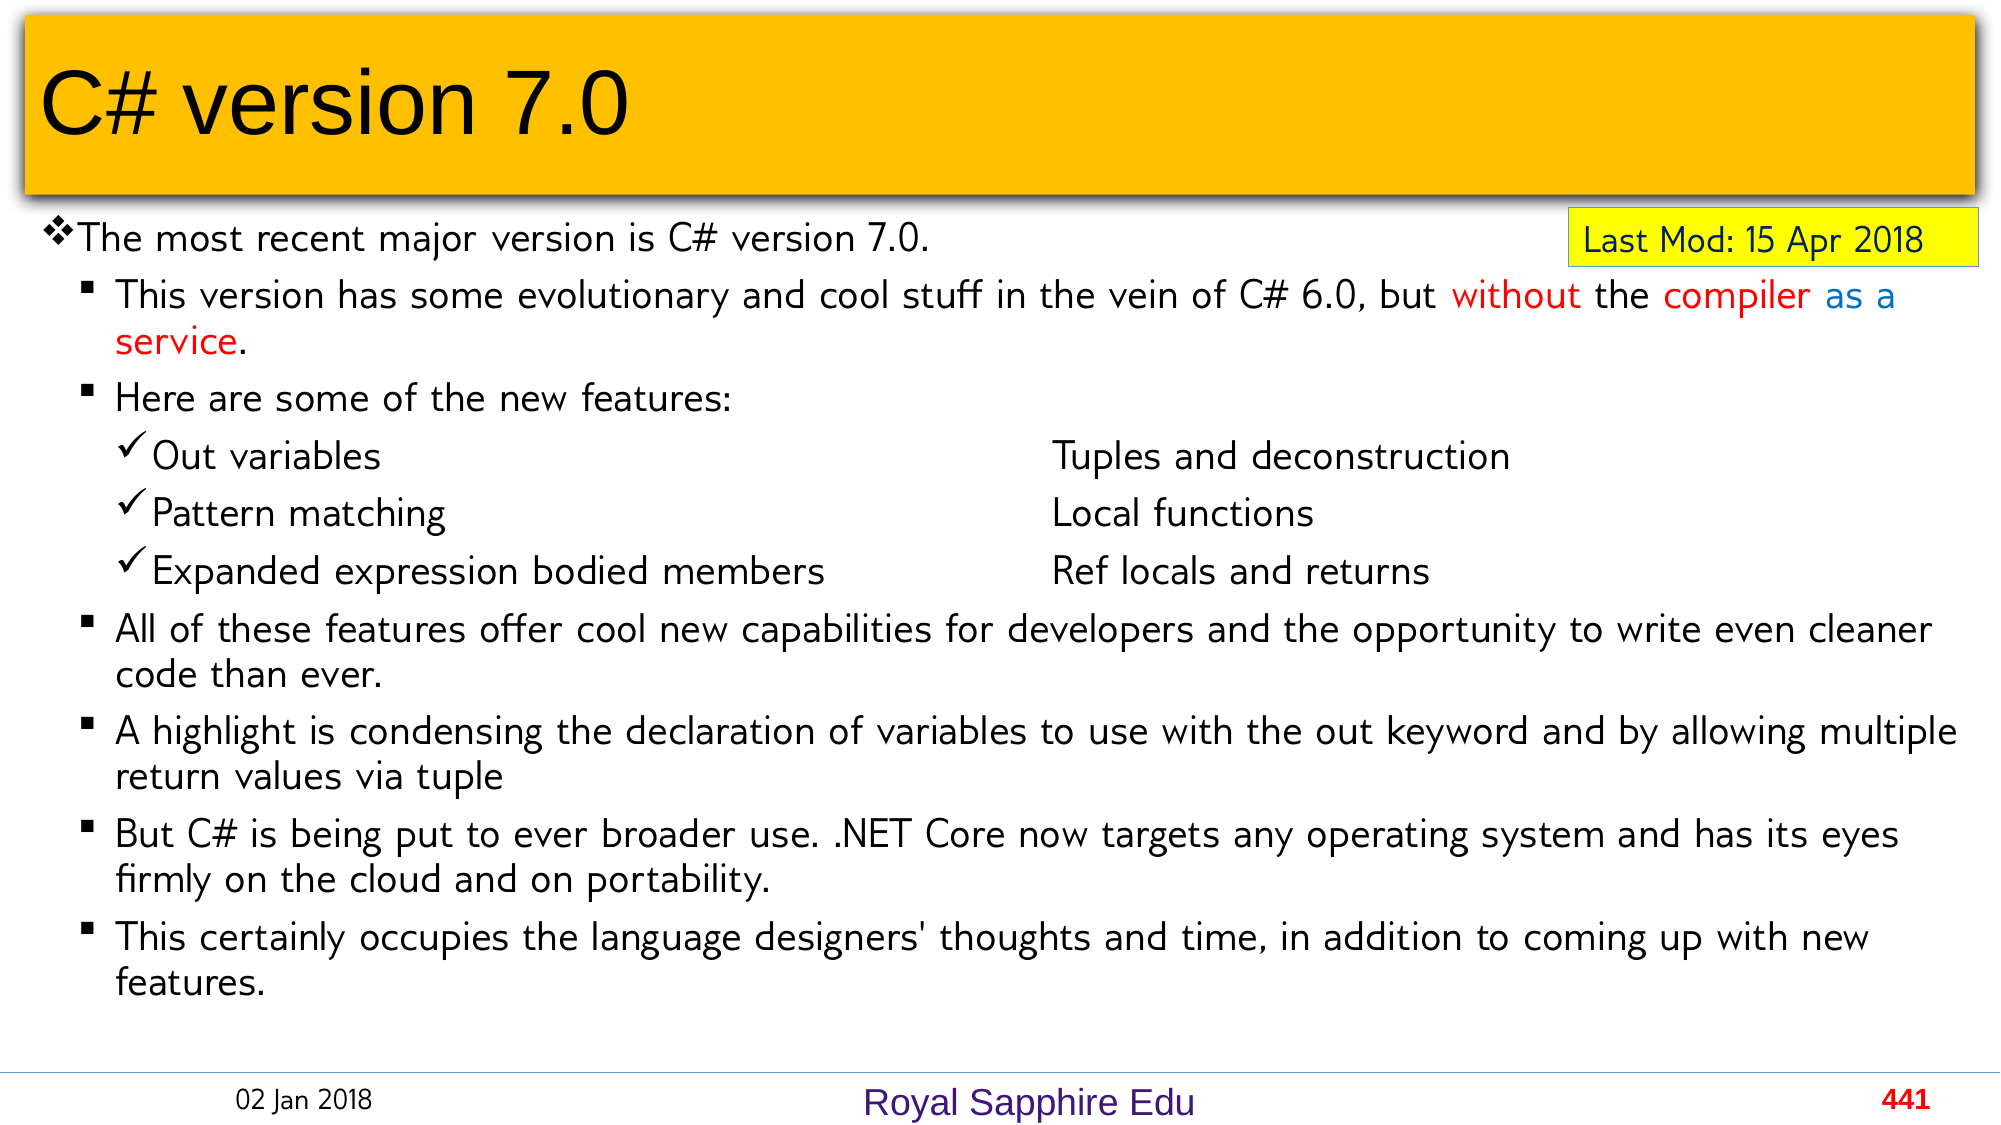

# C# version 7.0
Last Mod: 15 Apr 2018
The most recent major version is C# version 7.0.
This version has some evolutionary and cool stuff in the vein of C# 6.0, but without the compiler as a service.
Here are some of the new features:
Out variables					Tuples and deconstruction
Pattern matching					Local functions
Expanded expression bodied members		Ref locals and returns
All of these features offer cool new capabilities for developers and the opportunity to write even cleaner code than ever.
A highlight is condensing the declaration of variables to use with the out keyword and by allowing multiple return values via tuple
But C# is being put to ever broader use. .NET Core now targets any operating system and has its eyes firmly on the cloud and on portability.
This certainly occupies the language designers' thoughts and time, in addition to coming up with new features.
02 Jan 2018
441